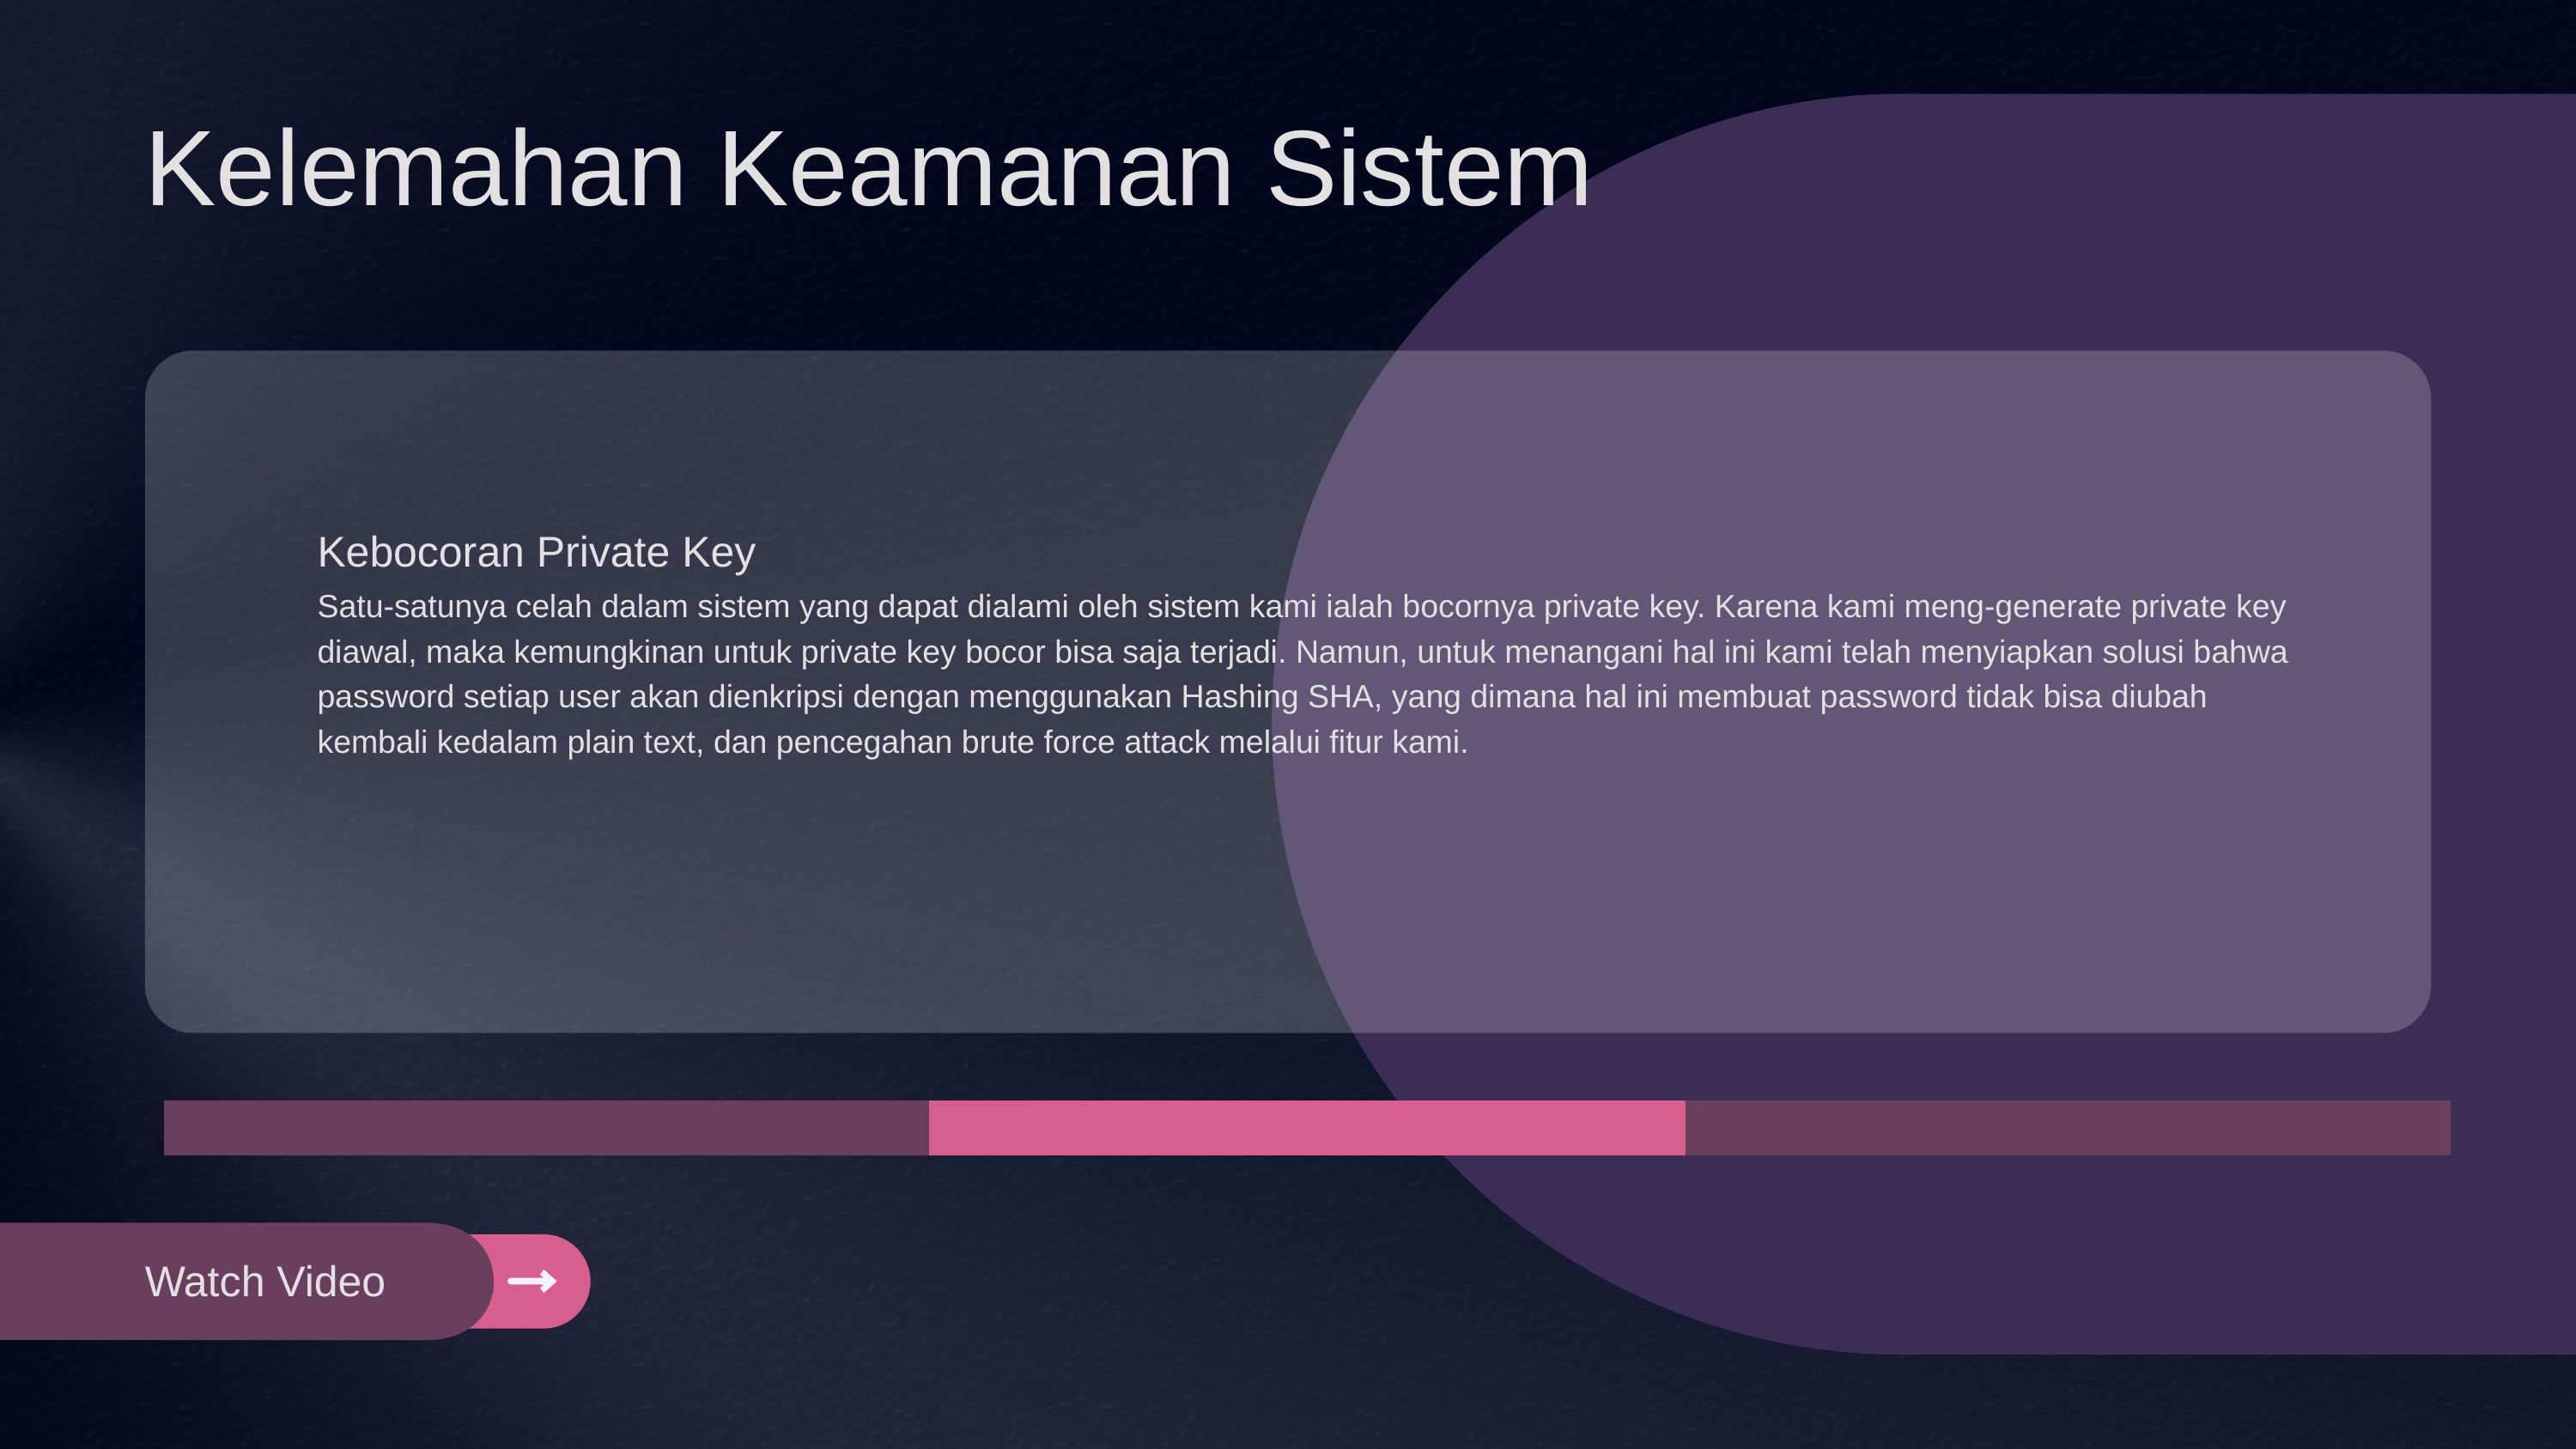

Kelemahan Keamanan Sistem

Kebocoran Private Key
Satu-satunya celah dalam sistem yang dapat dialami oleh sistem kami ialah bocornya private key. Karena kami meng-generate private key diawal, maka kemungkinan untuk private key bocor bisa saja terjadi. Namun, untuk menangani hal ini kami telah menyiapkan solusi bahwa password setiap user akan dienkripsi dengan menggunakan Hashing SHA, yang dimana hal ini membuat password tidak bisa diubah kembali kedalam plain text, dan pencegahan brute force attack melalui fitur kami.

Watch Video